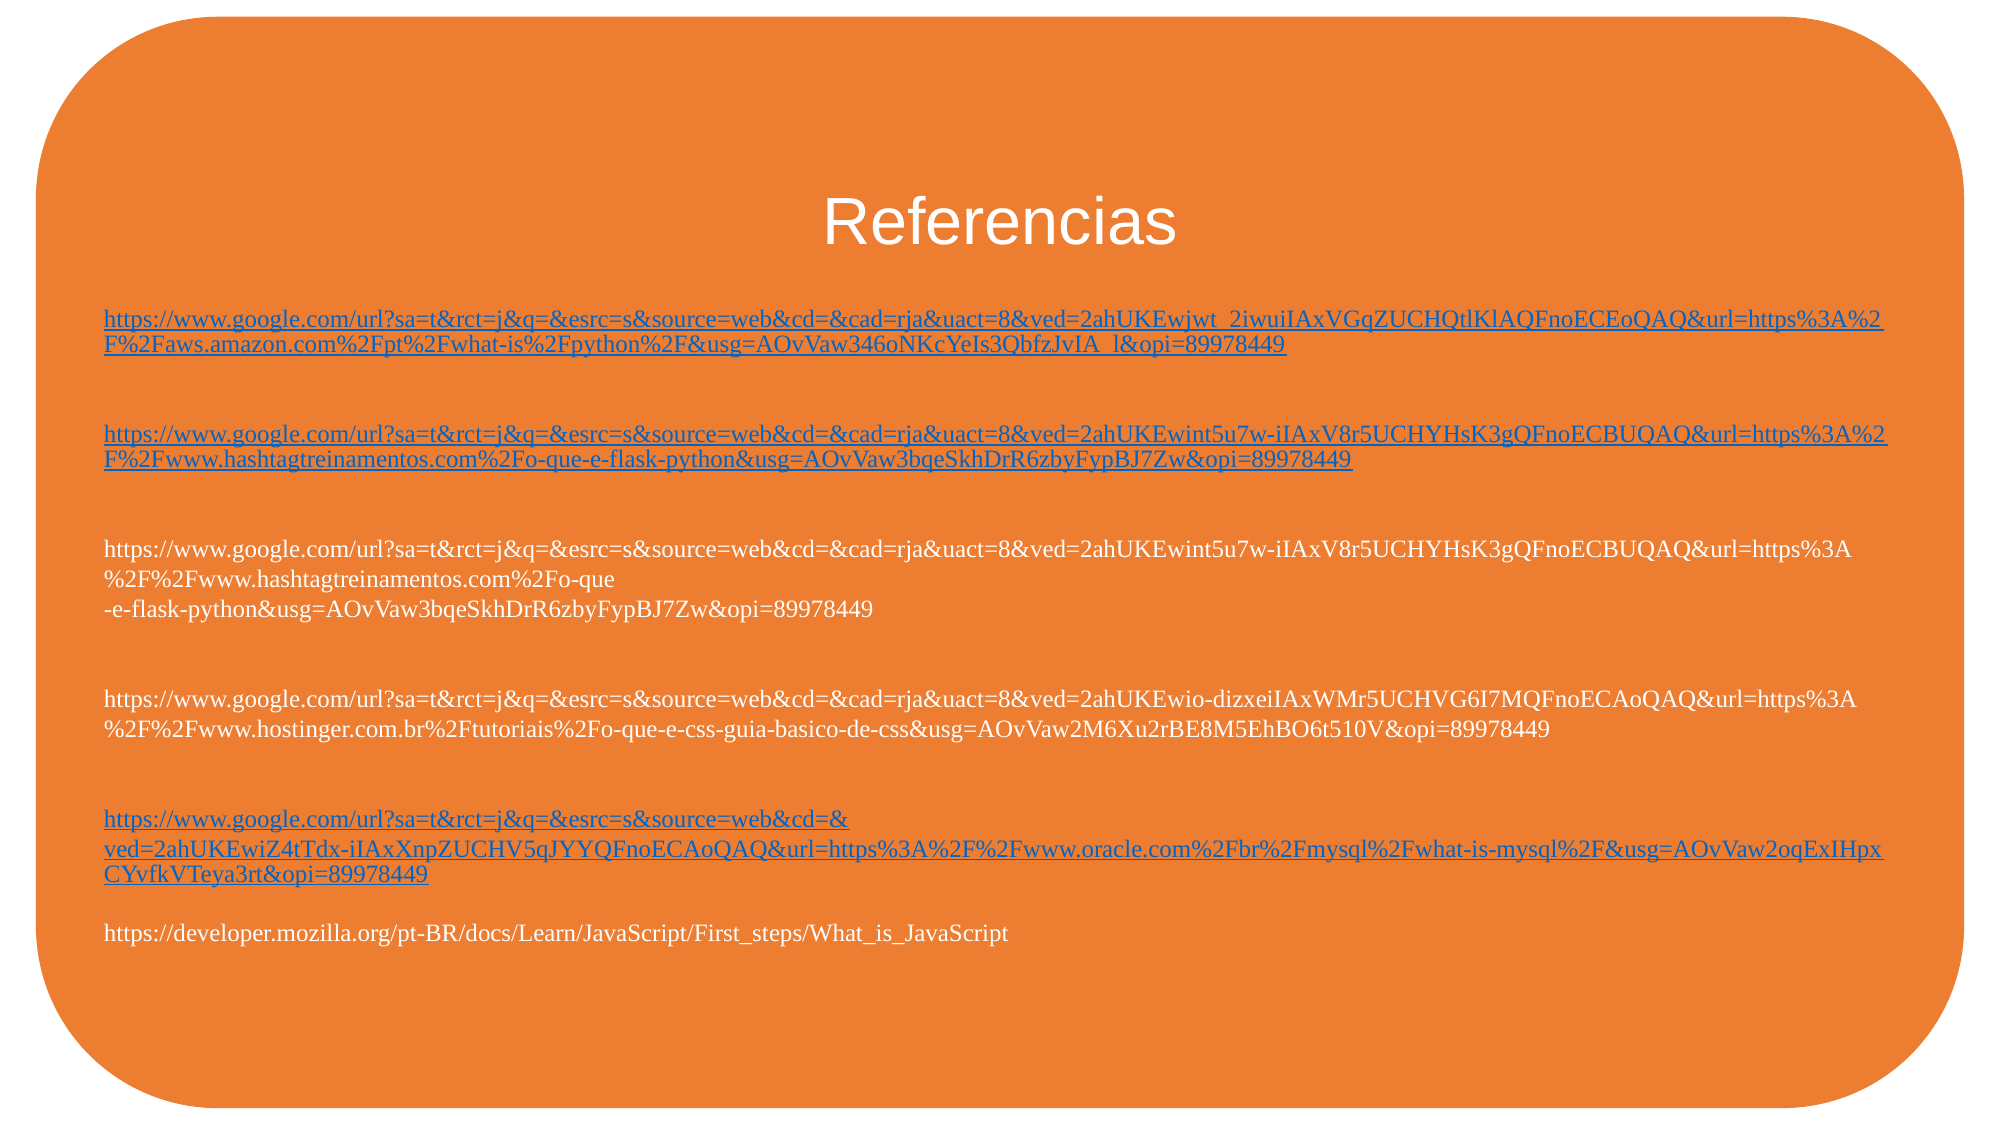

Referencias

https://www.google.com/url?sa=t&rct=j&q=&esrc=s&source=web&cd=&cad=rja&uact=8&ved=2ahUKEwjwt_2iwuiIAxVGqZUCHQtlKlAQFnoECEoQAQ&url=https%3A%2F%2Faws.amazon.com%2Fpt%2Fwhat-is%2Fpython%2F&usg=AOvVaw346oNKcYeIs3QbfzJvIA_l&opi=89978449

https://www.google.com/url?sa=t&rct=j&q=&esrc=s&source=web&cd=&cad=rja&uact=8&ved=2ahUKEwint5u7w-iIAxV8r5UCHYHsK3gQFnoECBUQAQ&url=https%3A%2F%2Fwww.hashtagtreinamentos.com%2Fo-que-e-flask-python&usg=AOvVaw3bqeSkhDrR6zbyFypBJ7Zw&opi=89978449

https://www.google.com/url?sa=t&rct=j&q=&esrc=s&source=web&cd=&cad=rja&uact=8&ved=2ahUKEwint5u7w-iIAxV8r5UCHYHsK3gQFnoECBUQAQ&url=https%3A%2F%2Fwww.hashtagtreinamentos.com%2Fo-que
-e-flask-python&usg=AOvVaw3bqeSkhDrR6zbyFypBJ7Zw&opi=89978449

https://www.google.com/url?sa=t&rct=j&q=&esrc=s&source=web&cd=&cad=rja&uact=8&ved=2ahUKEwio-dizxeiIAxWMr5UCHVG6I7MQFnoECAoQAQ&url=https%3A%2F%2Fwww.hostinger.com.br%2Ftutoriais%2Fo-que-e-css-guia-basico-de-css&usg=AOvVaw2M6Xu2rBE8M5EhBO6t510V&opi=89978449

https://www.google.com/url?sa=t&rct=j&q=&esrc=s&source=web&cd=&ved=2ahUKEwiZ4tTdx-iIAxXnpZUCHV5qJYYQFnoECAoQAQ&url=https%3A%2F%2Fwww.oracle.com%2Fbr%2Fmysql%2Fwhat-is-mysql%2F&usg=AOvVaw2oqExIHpxCYvfkVTeya3rt&opi=89978449

https://developer.mozilla.org/pt-BR/docs/Learn/JavaScript/First_steps/What_is_JavaScript